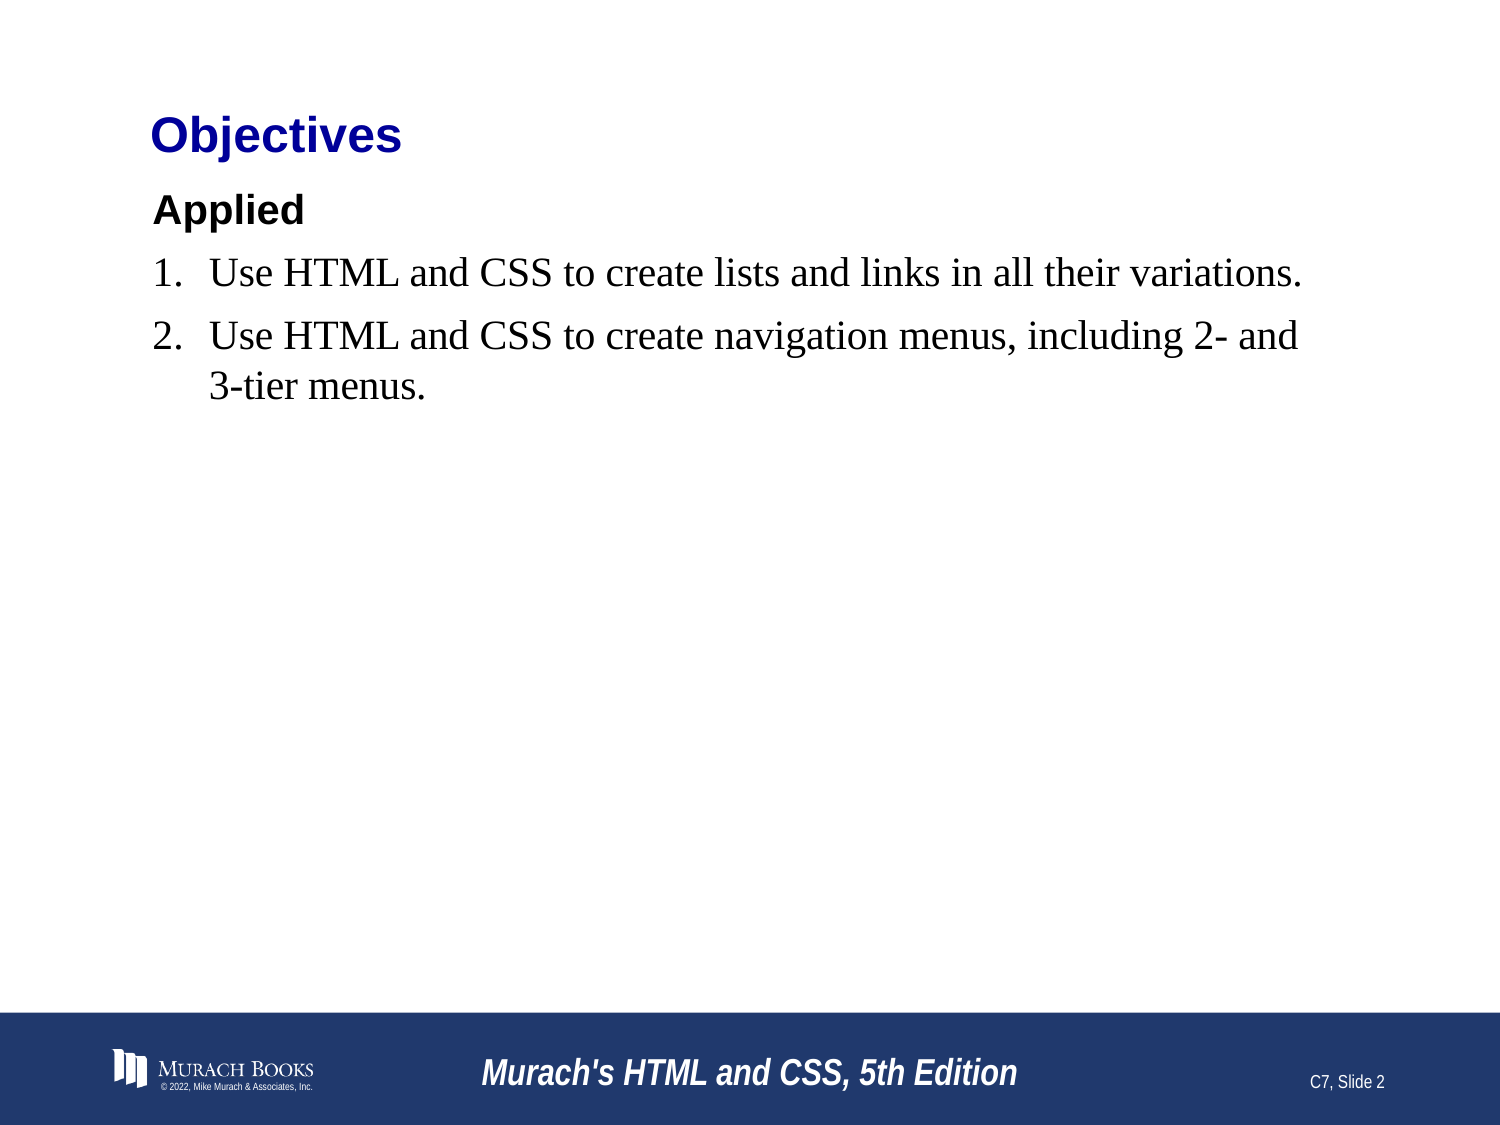

# Objectives
Applied
Use HTML and CSS to create lists and links in all their variations.
Use HTML and CSS to create navigation menus, including 2- and 3-tier menus.

© 2022, Mike Murach & Associates, Inc.
Murach's HTML and CSS, 5th Edition

C7, Slide 2